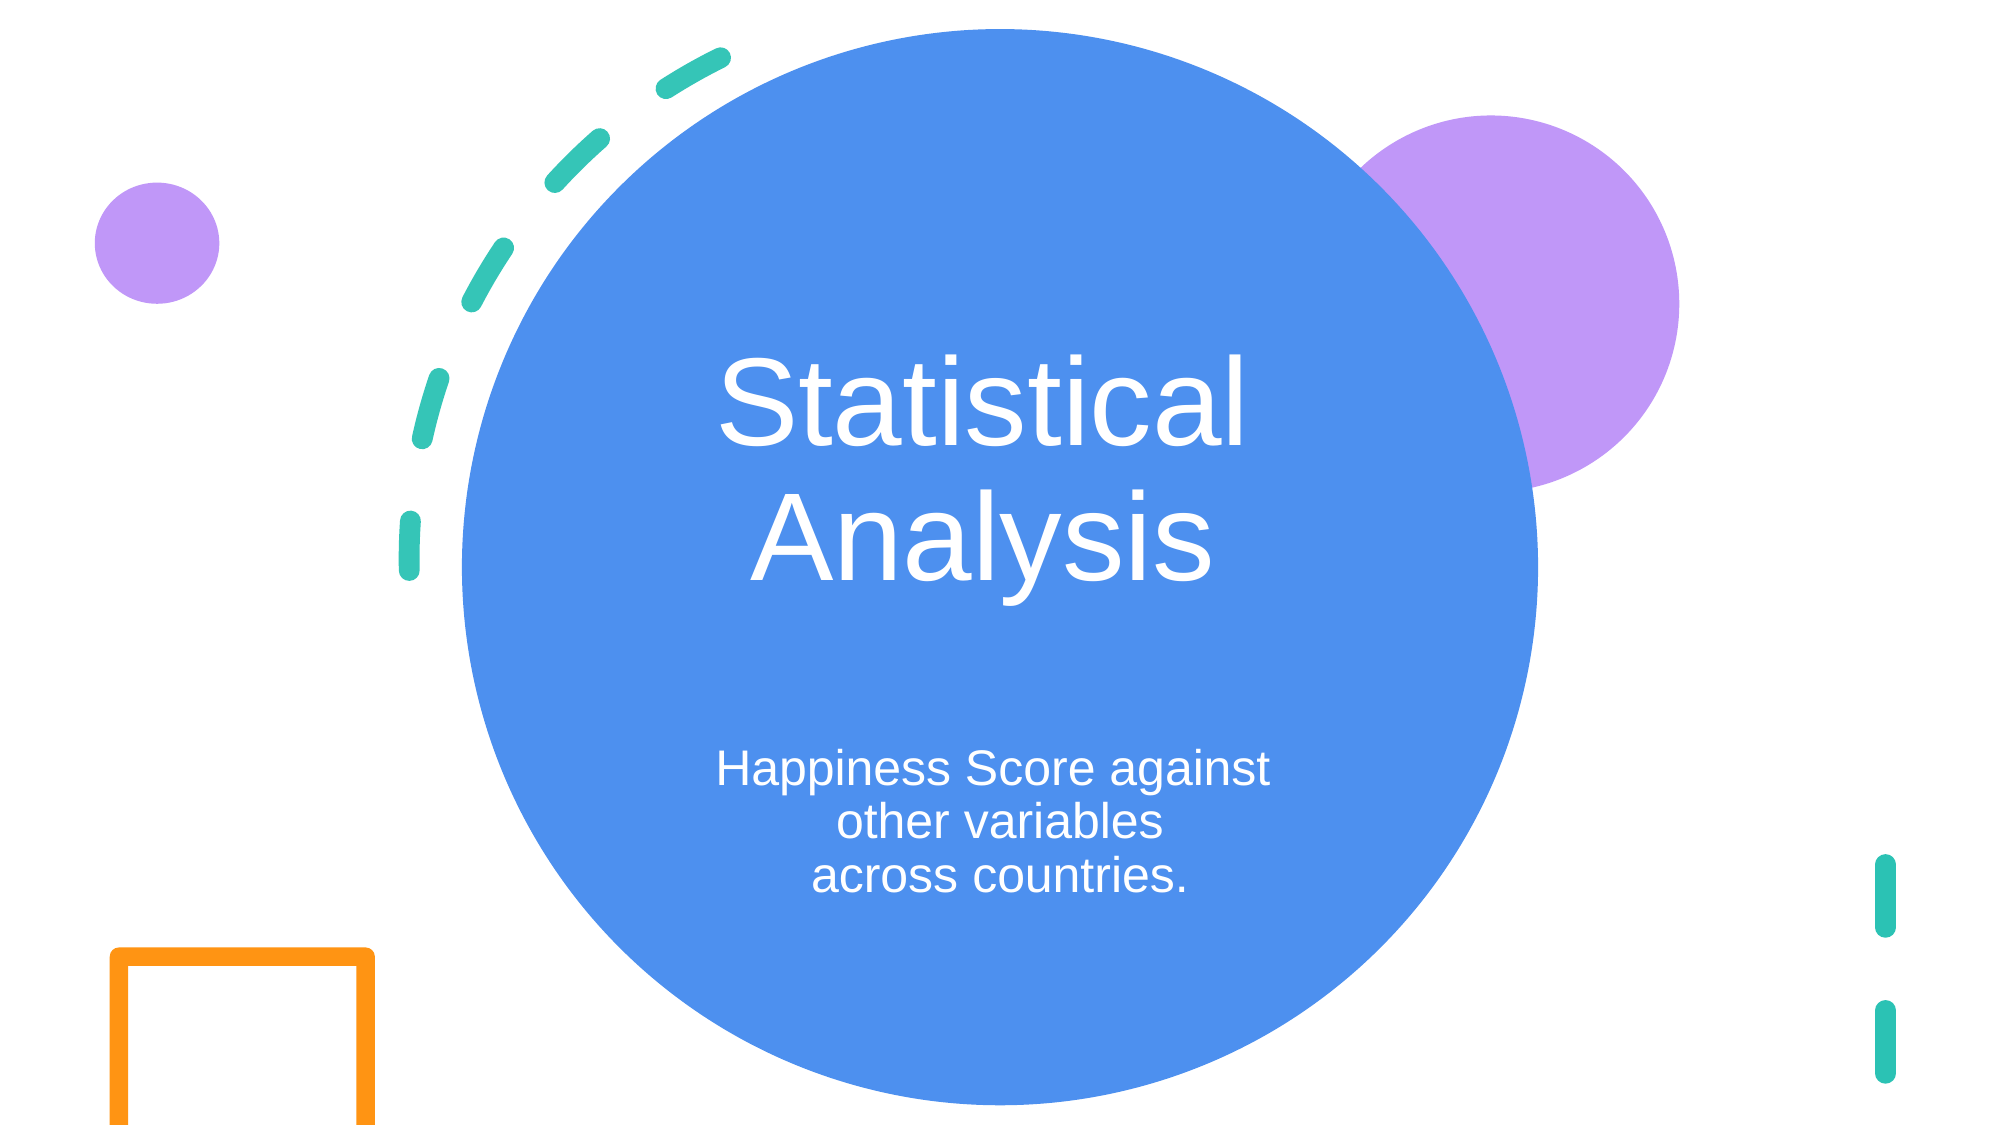

# Statistical Analysis
Happiness Score against
other variables
across countries.